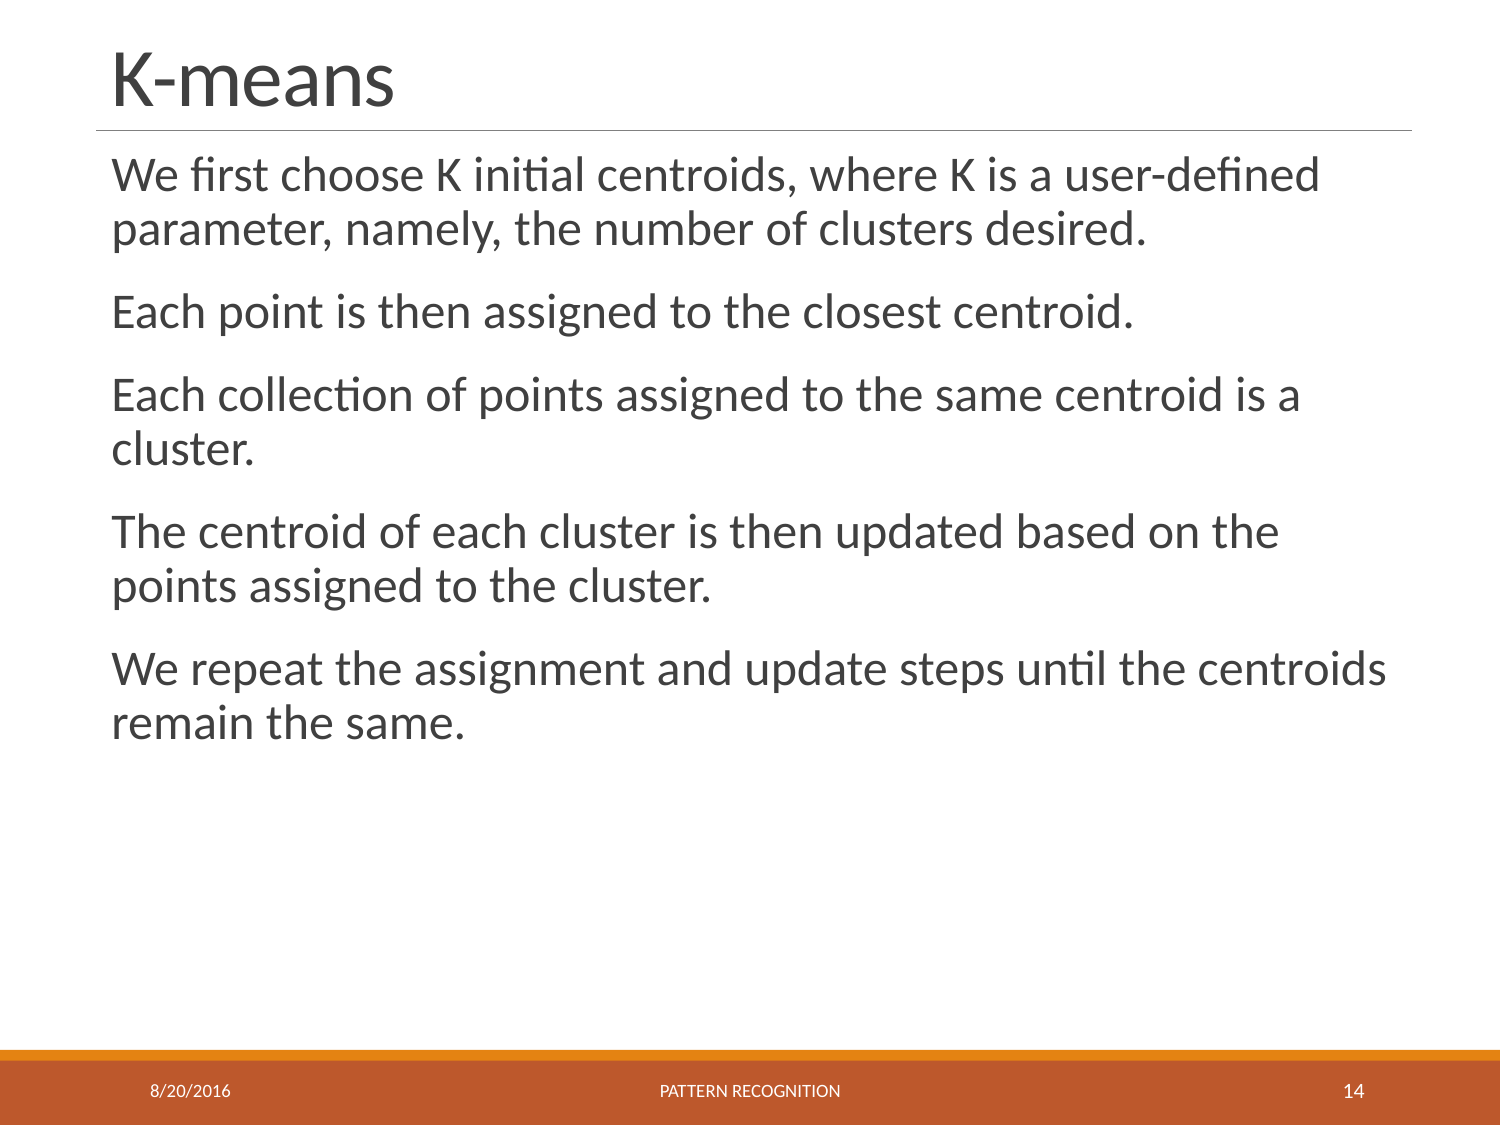

# K-means
We first choose K initial centroids, where K is a user-defined parameter, namely, the number of clusters desired.
Each point is then assigned to the closest centroid.
Each collection of points assigned to the same centroid is a cluster.
The centroid of each cluster is then updated based on the points assigned to the cluster.
We repeat the assignment and update steps until the centroids remain the same.
8/20/2016
Pattern recognition
14